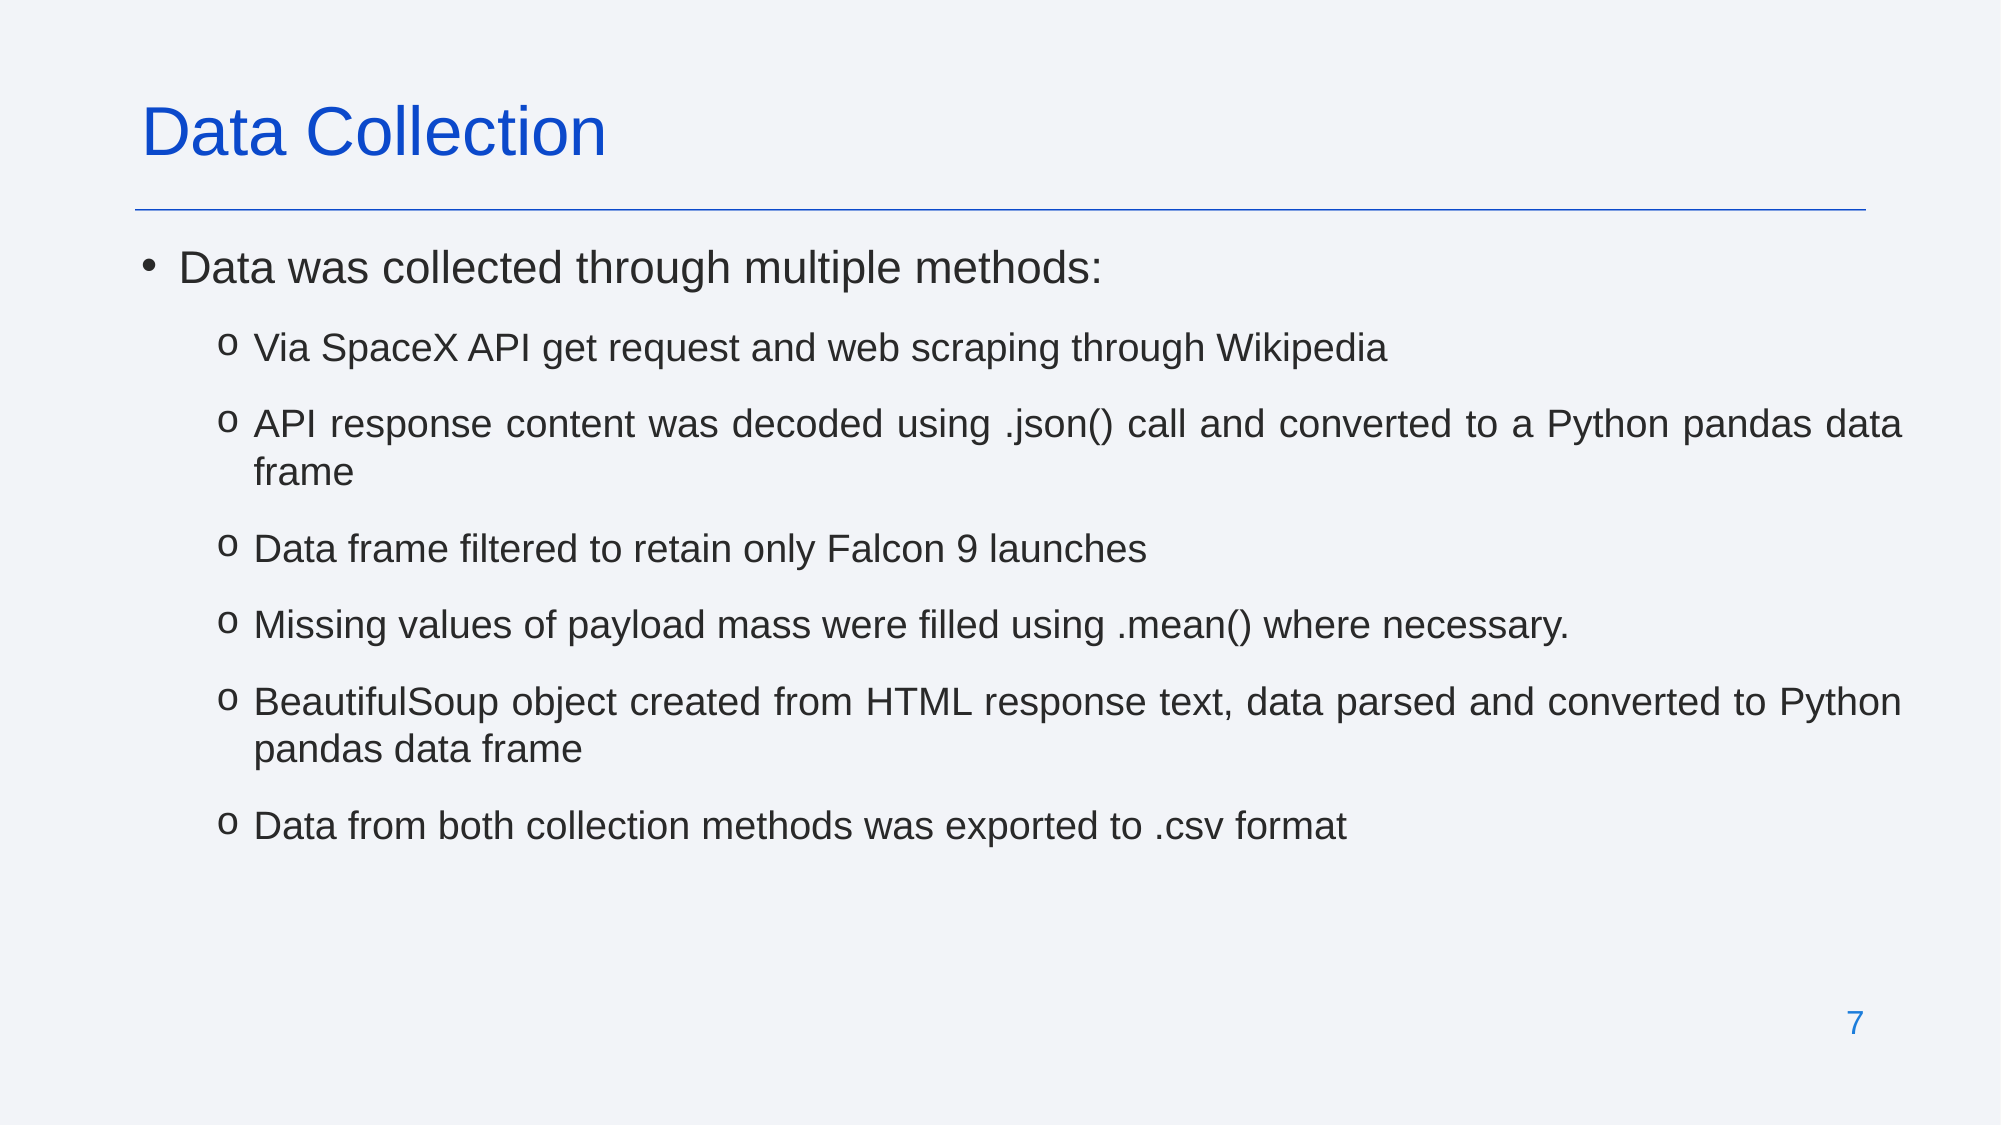

Data Collection
Data was collected through multiple methods:
Via SpaceX API get request and web scraping through Wikipedia
API response content was decoded using .json() call and converted to a Python pandas data frame
Data frame filtered to retain only Falcon 9 launches
Missing values of payload mass were filled using .mean() where necessary.
BeautifulSoup object created from HTML response text, data parsed and converted to Python pandas data frame
Data from both collection methods was exported to .csv format

7